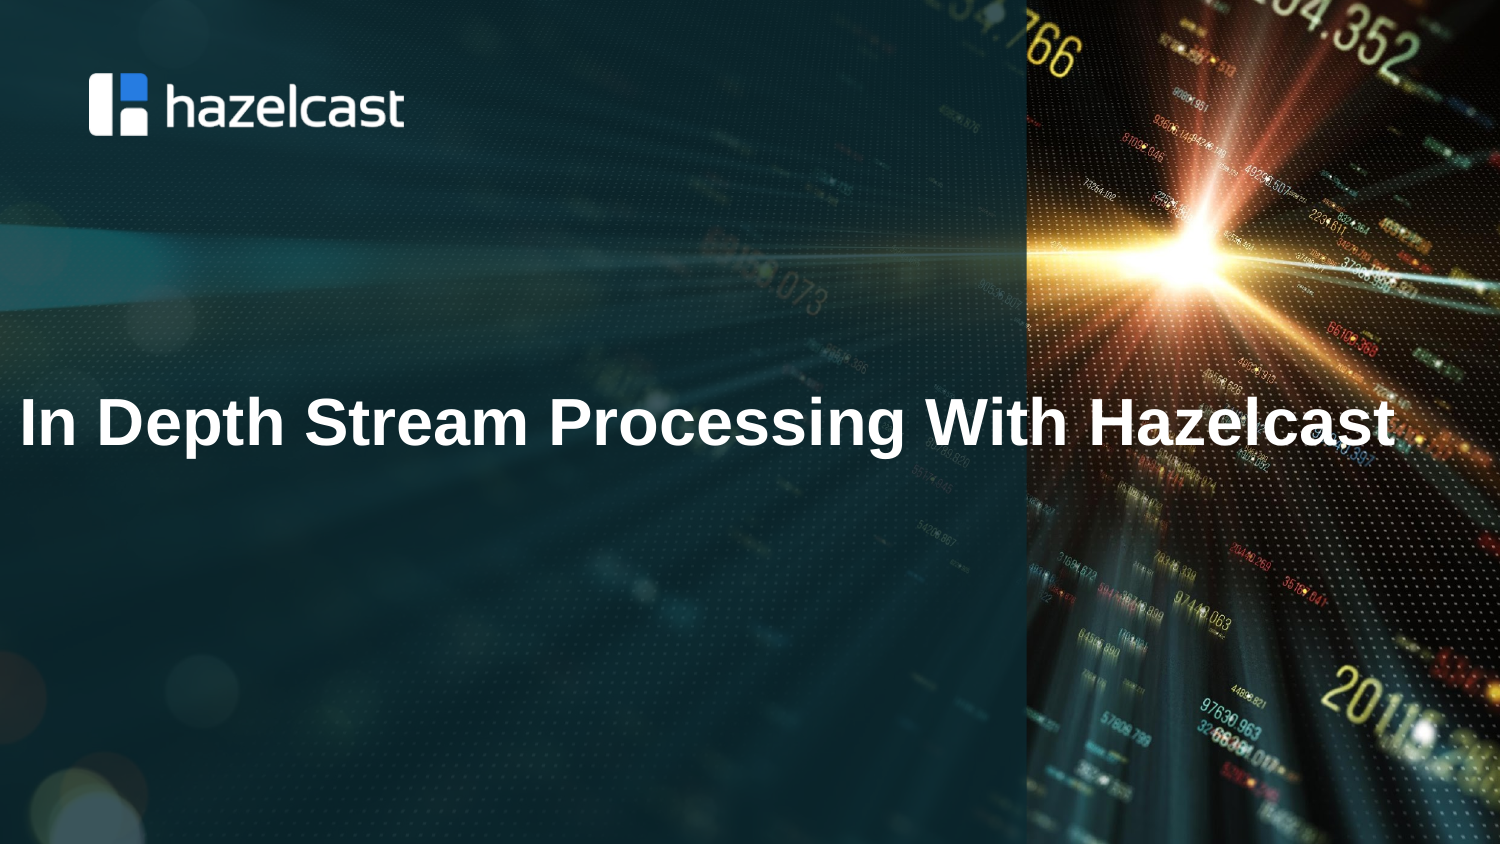

# In Depth Stream Processing With Hazelcast